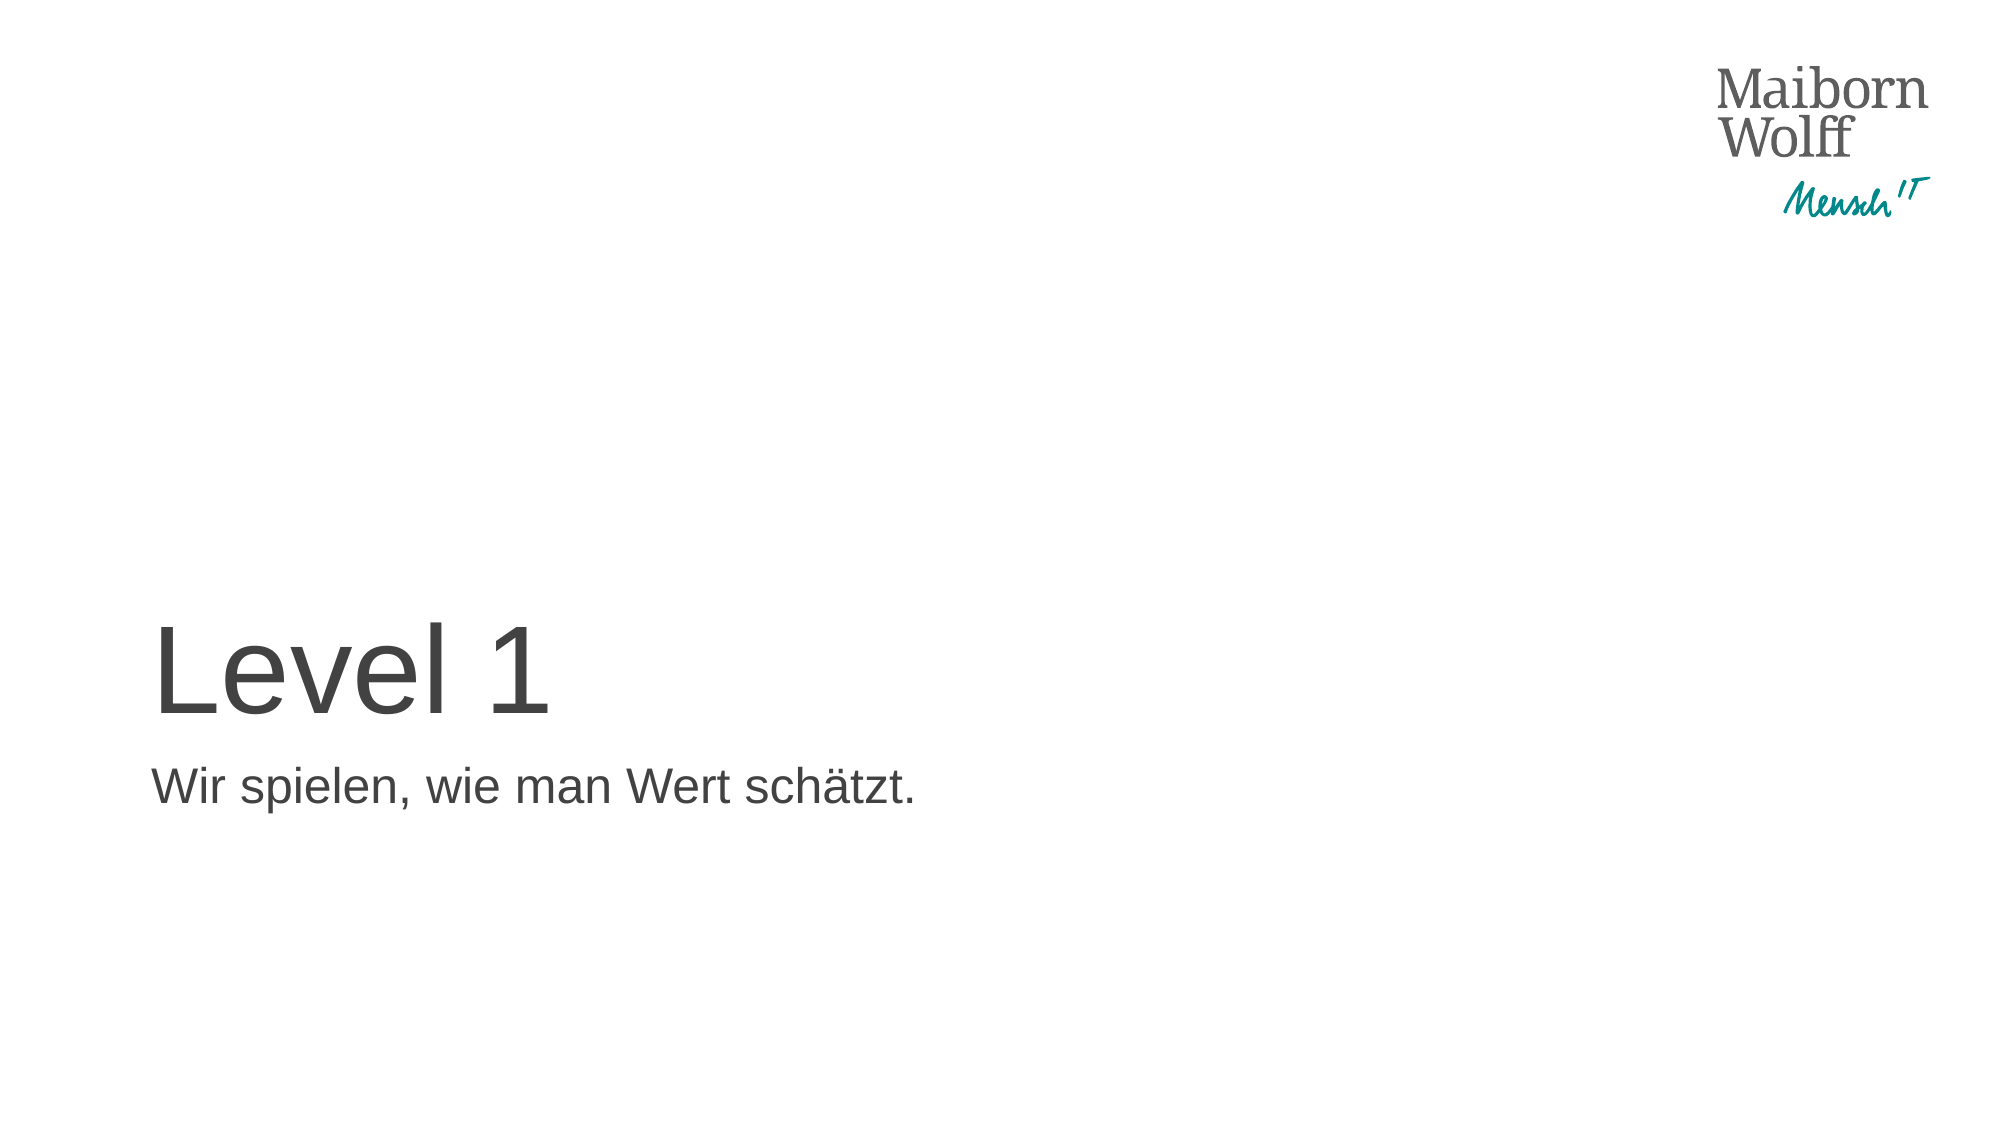

# Level 1
Wir spielen, wie man Wert schätzt.